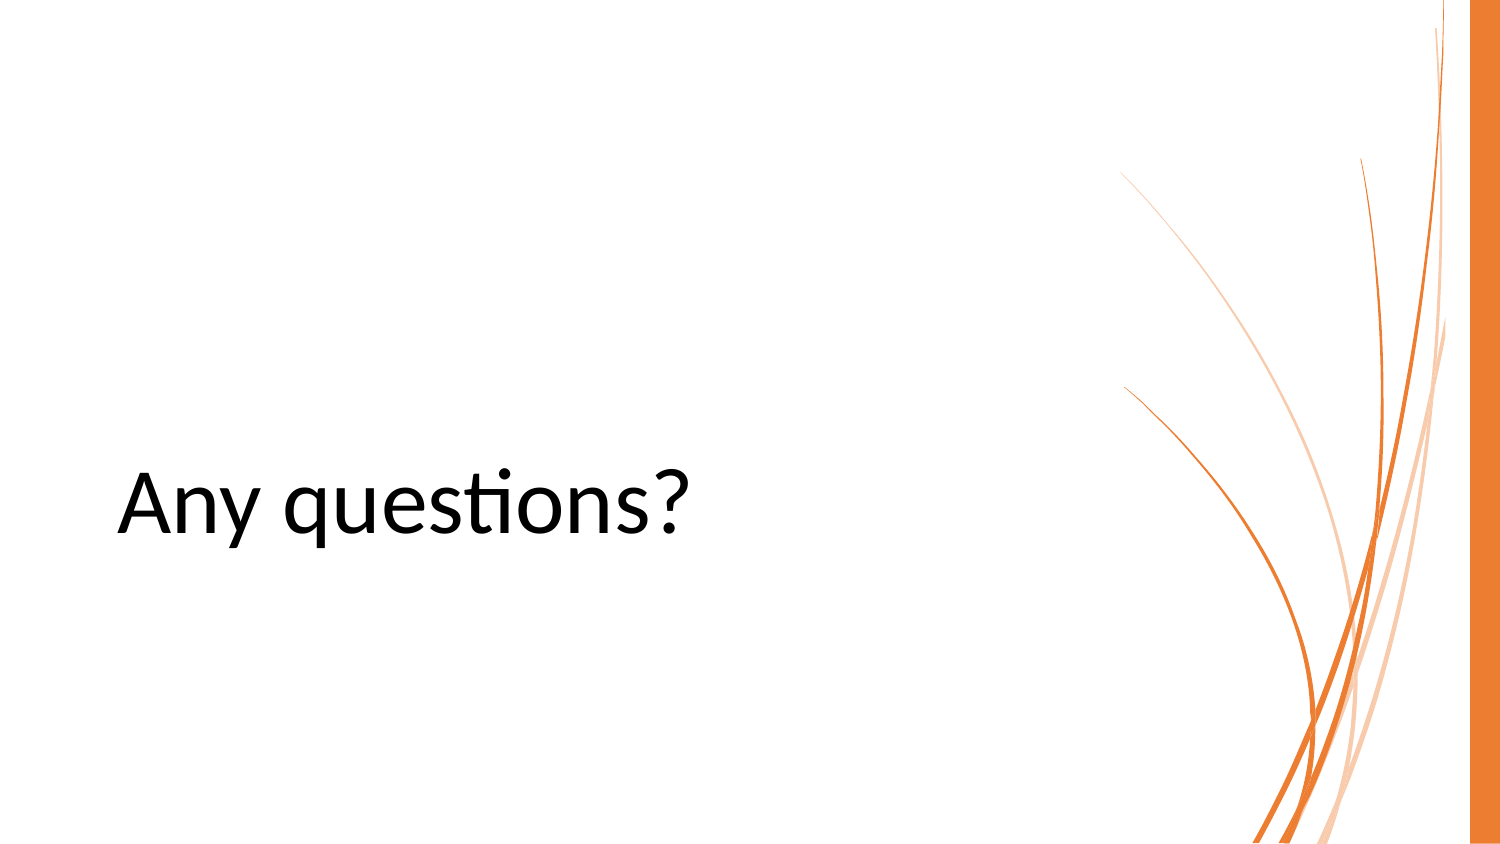

# Any questions?

COMP40003 Software Development and Application Modelling | Email: p.c.windridge@staffs.ac.uk
19